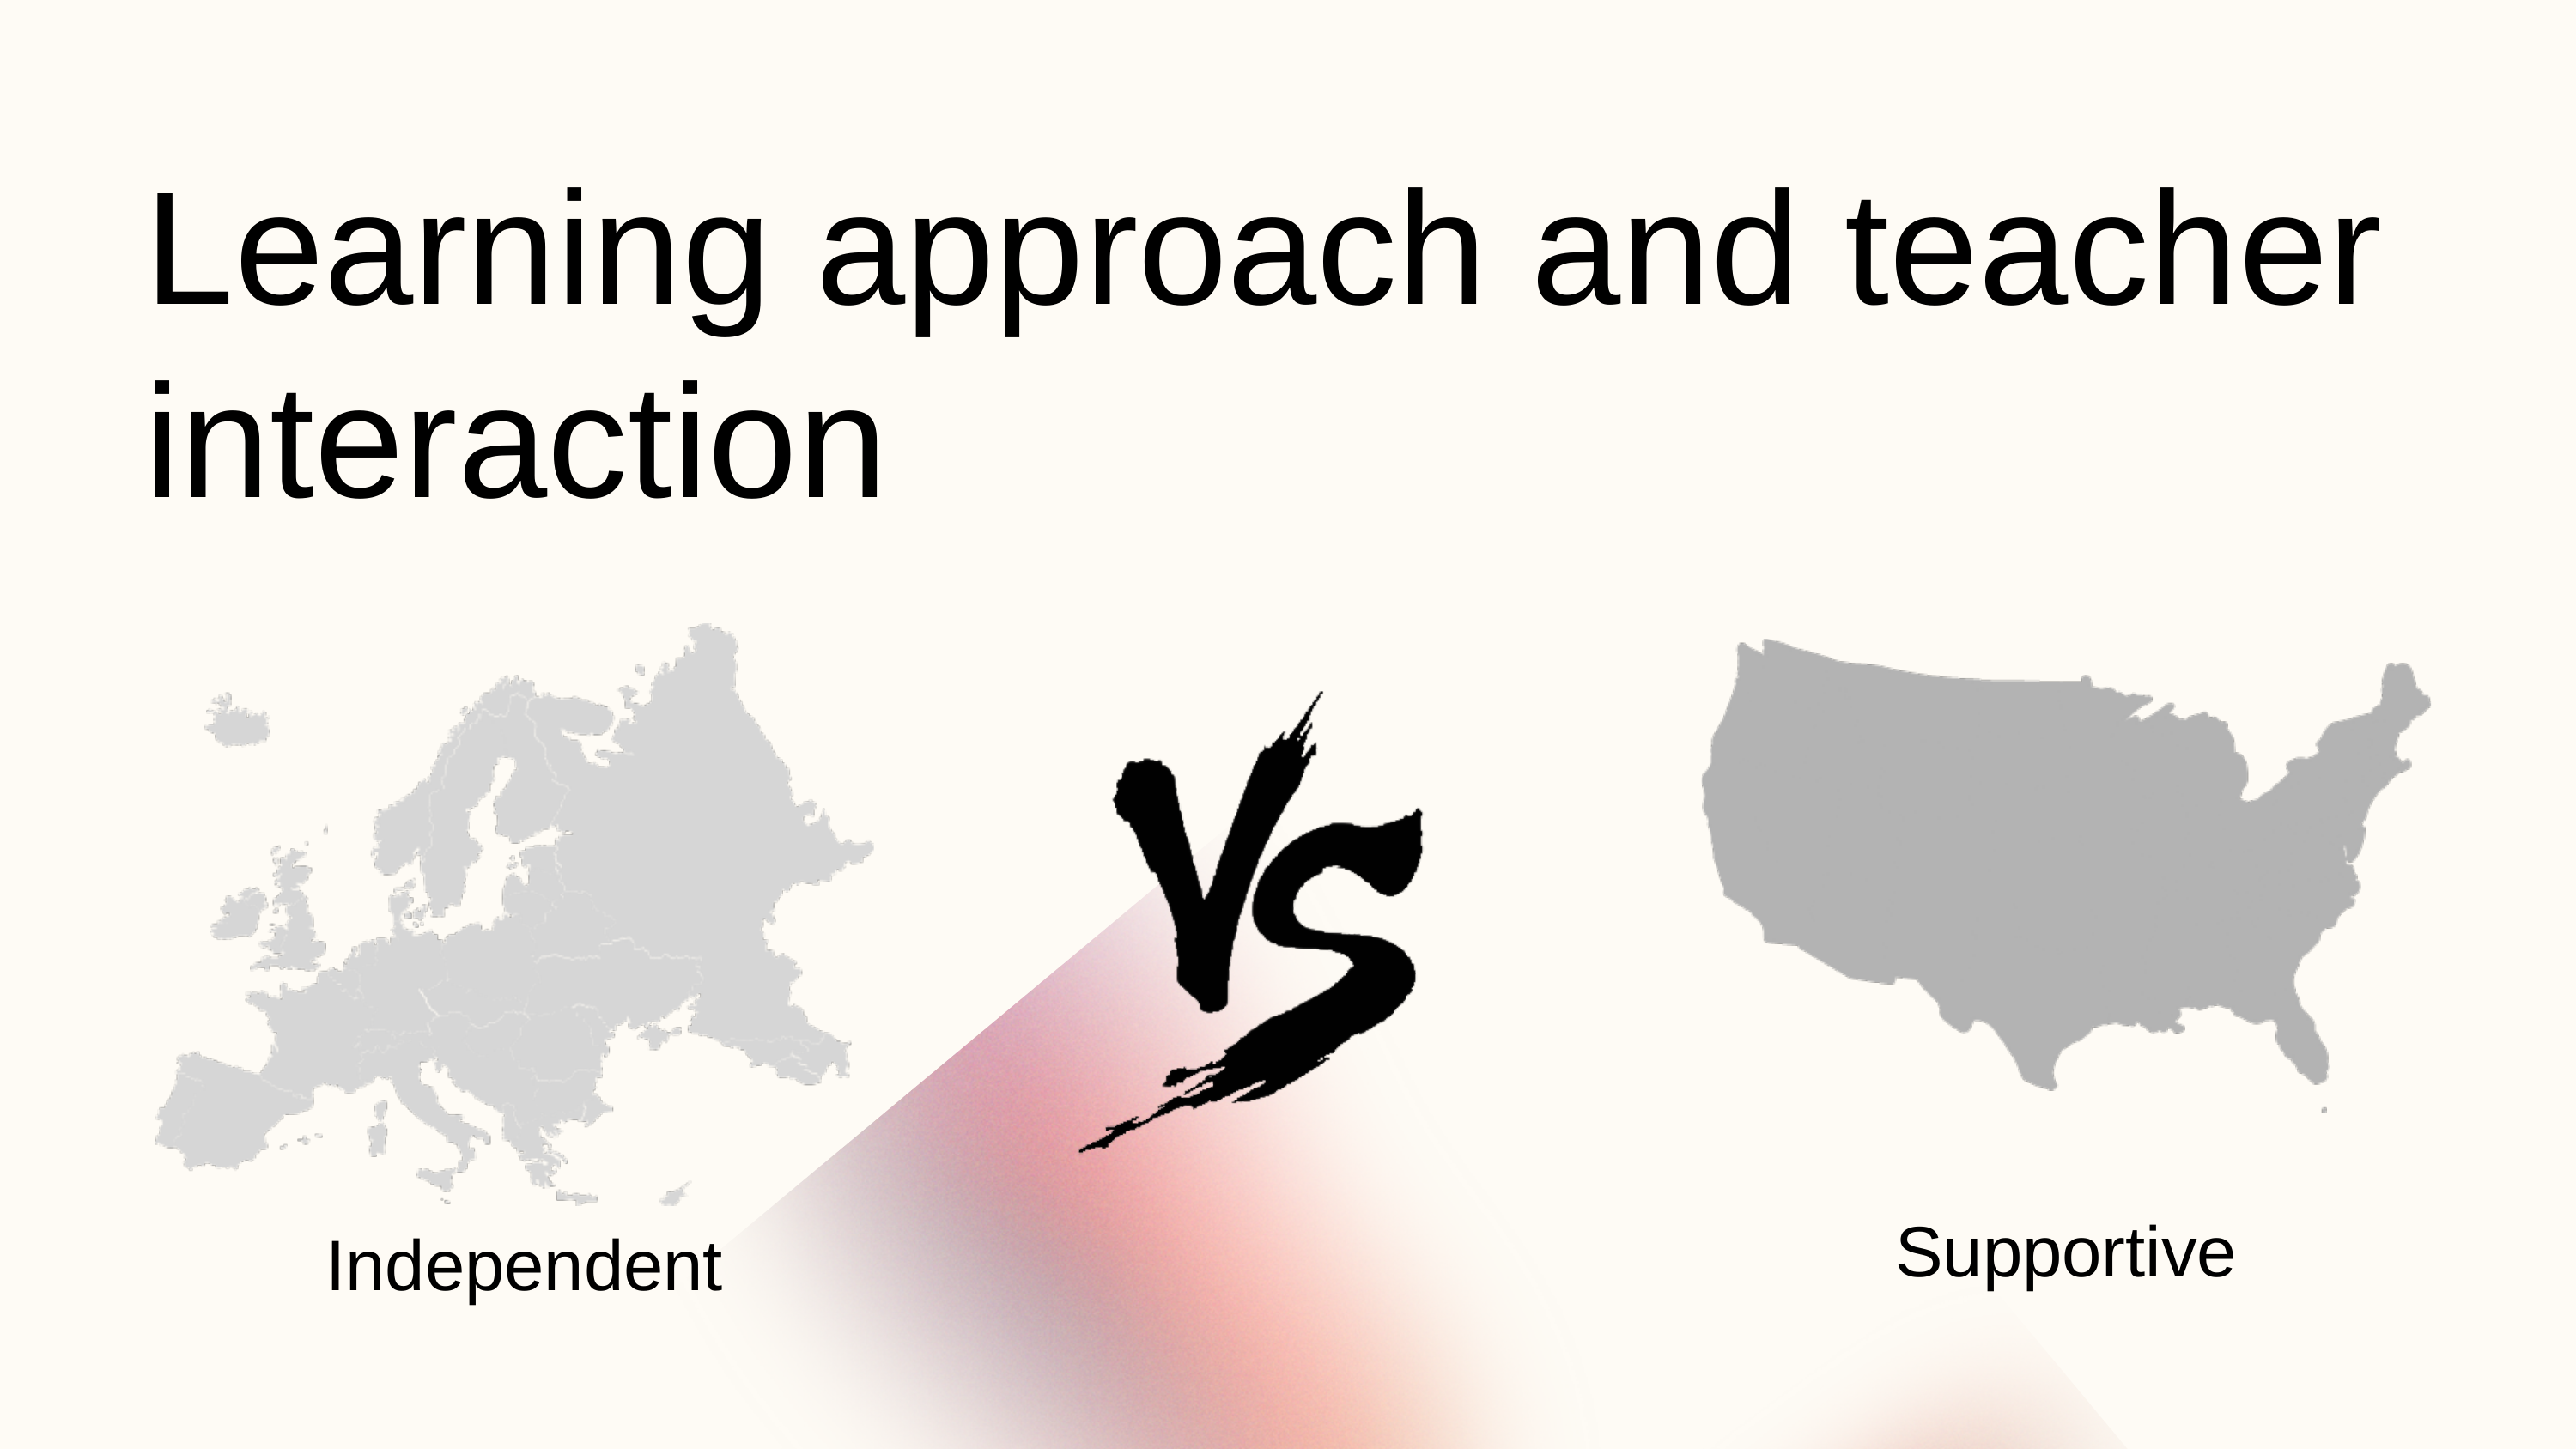

Learning approach and teacher interaction

Supportive
 Independent